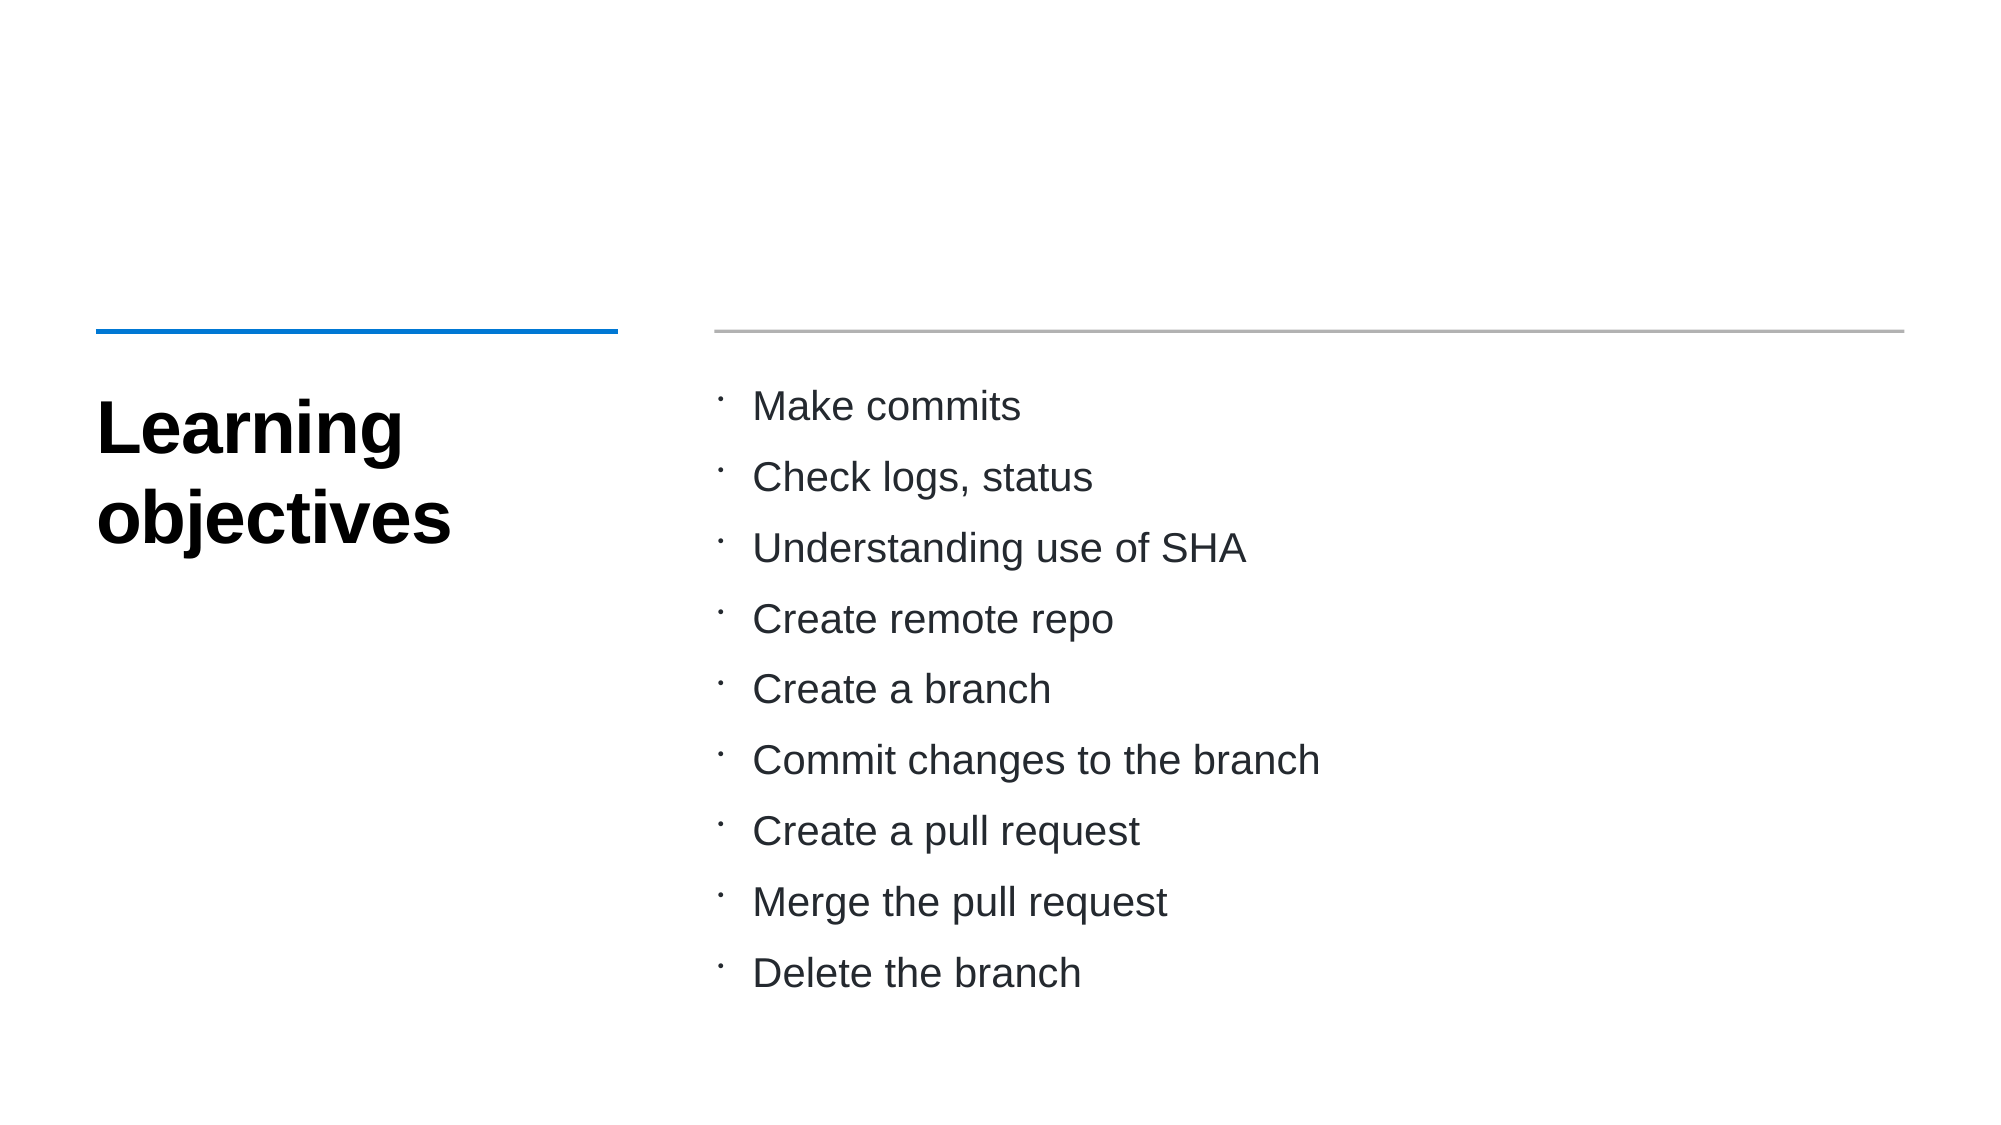

# Learning objectives
Make commits
Check logs, status
Understanding use of SHA
Create remote repo
Create a branch
Commit changes to the branch
Create a pull request
Merge the pull request
Delete the branch